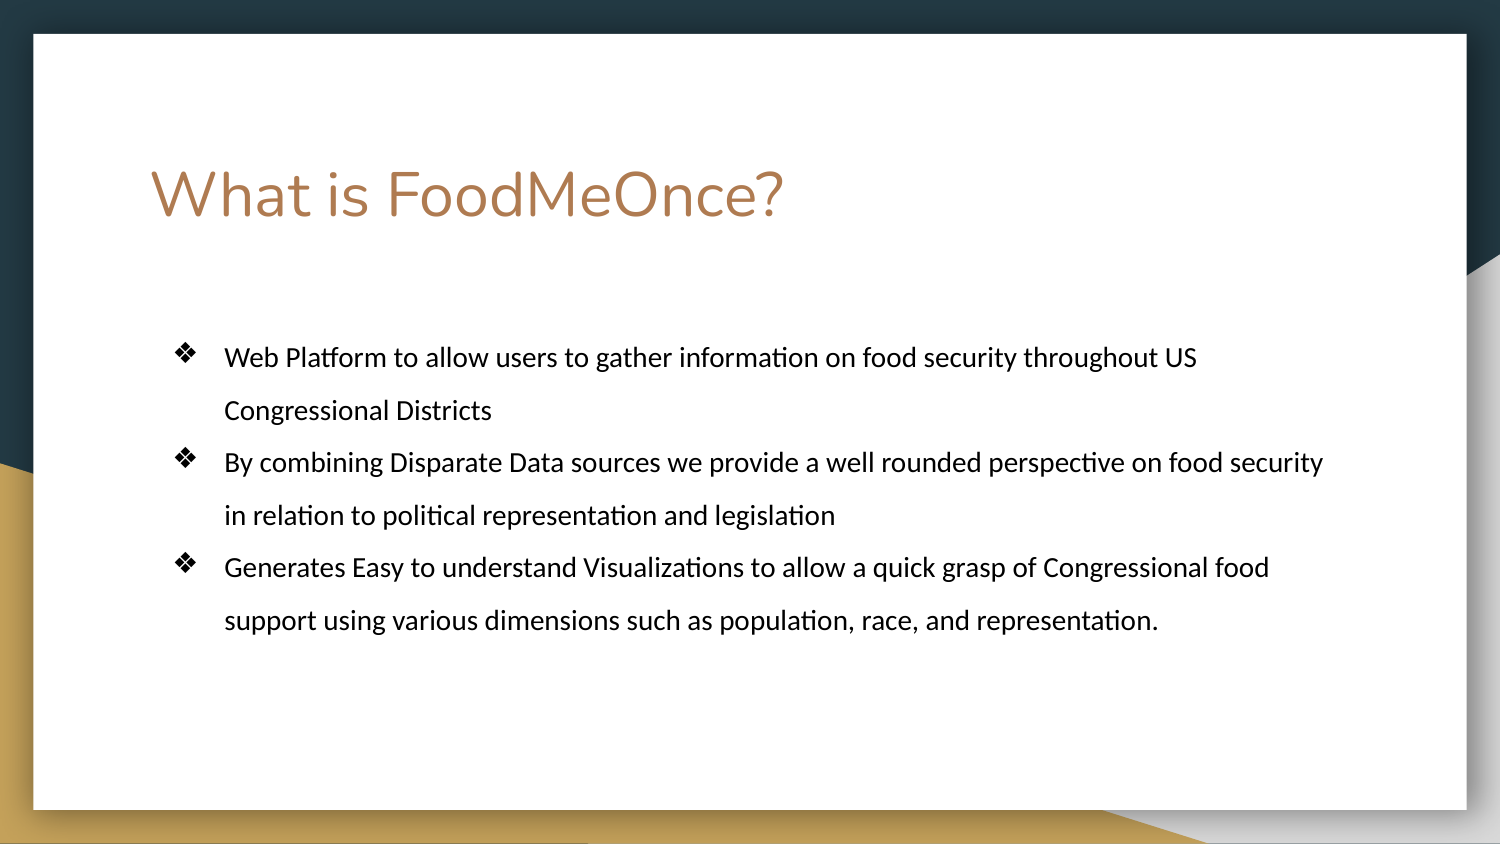

# What is FoodMeOnce?
Web Platform to allow users to gather information on food security throughout US Congressional Districts
By combining Disparate Data sources we provide a well rounded perspective on food security in relation to political representation and legislation
Generates Easy to understand Visualizations to allow a quick grasp of Congressional food support using various dimensions such as population, race, and representation.